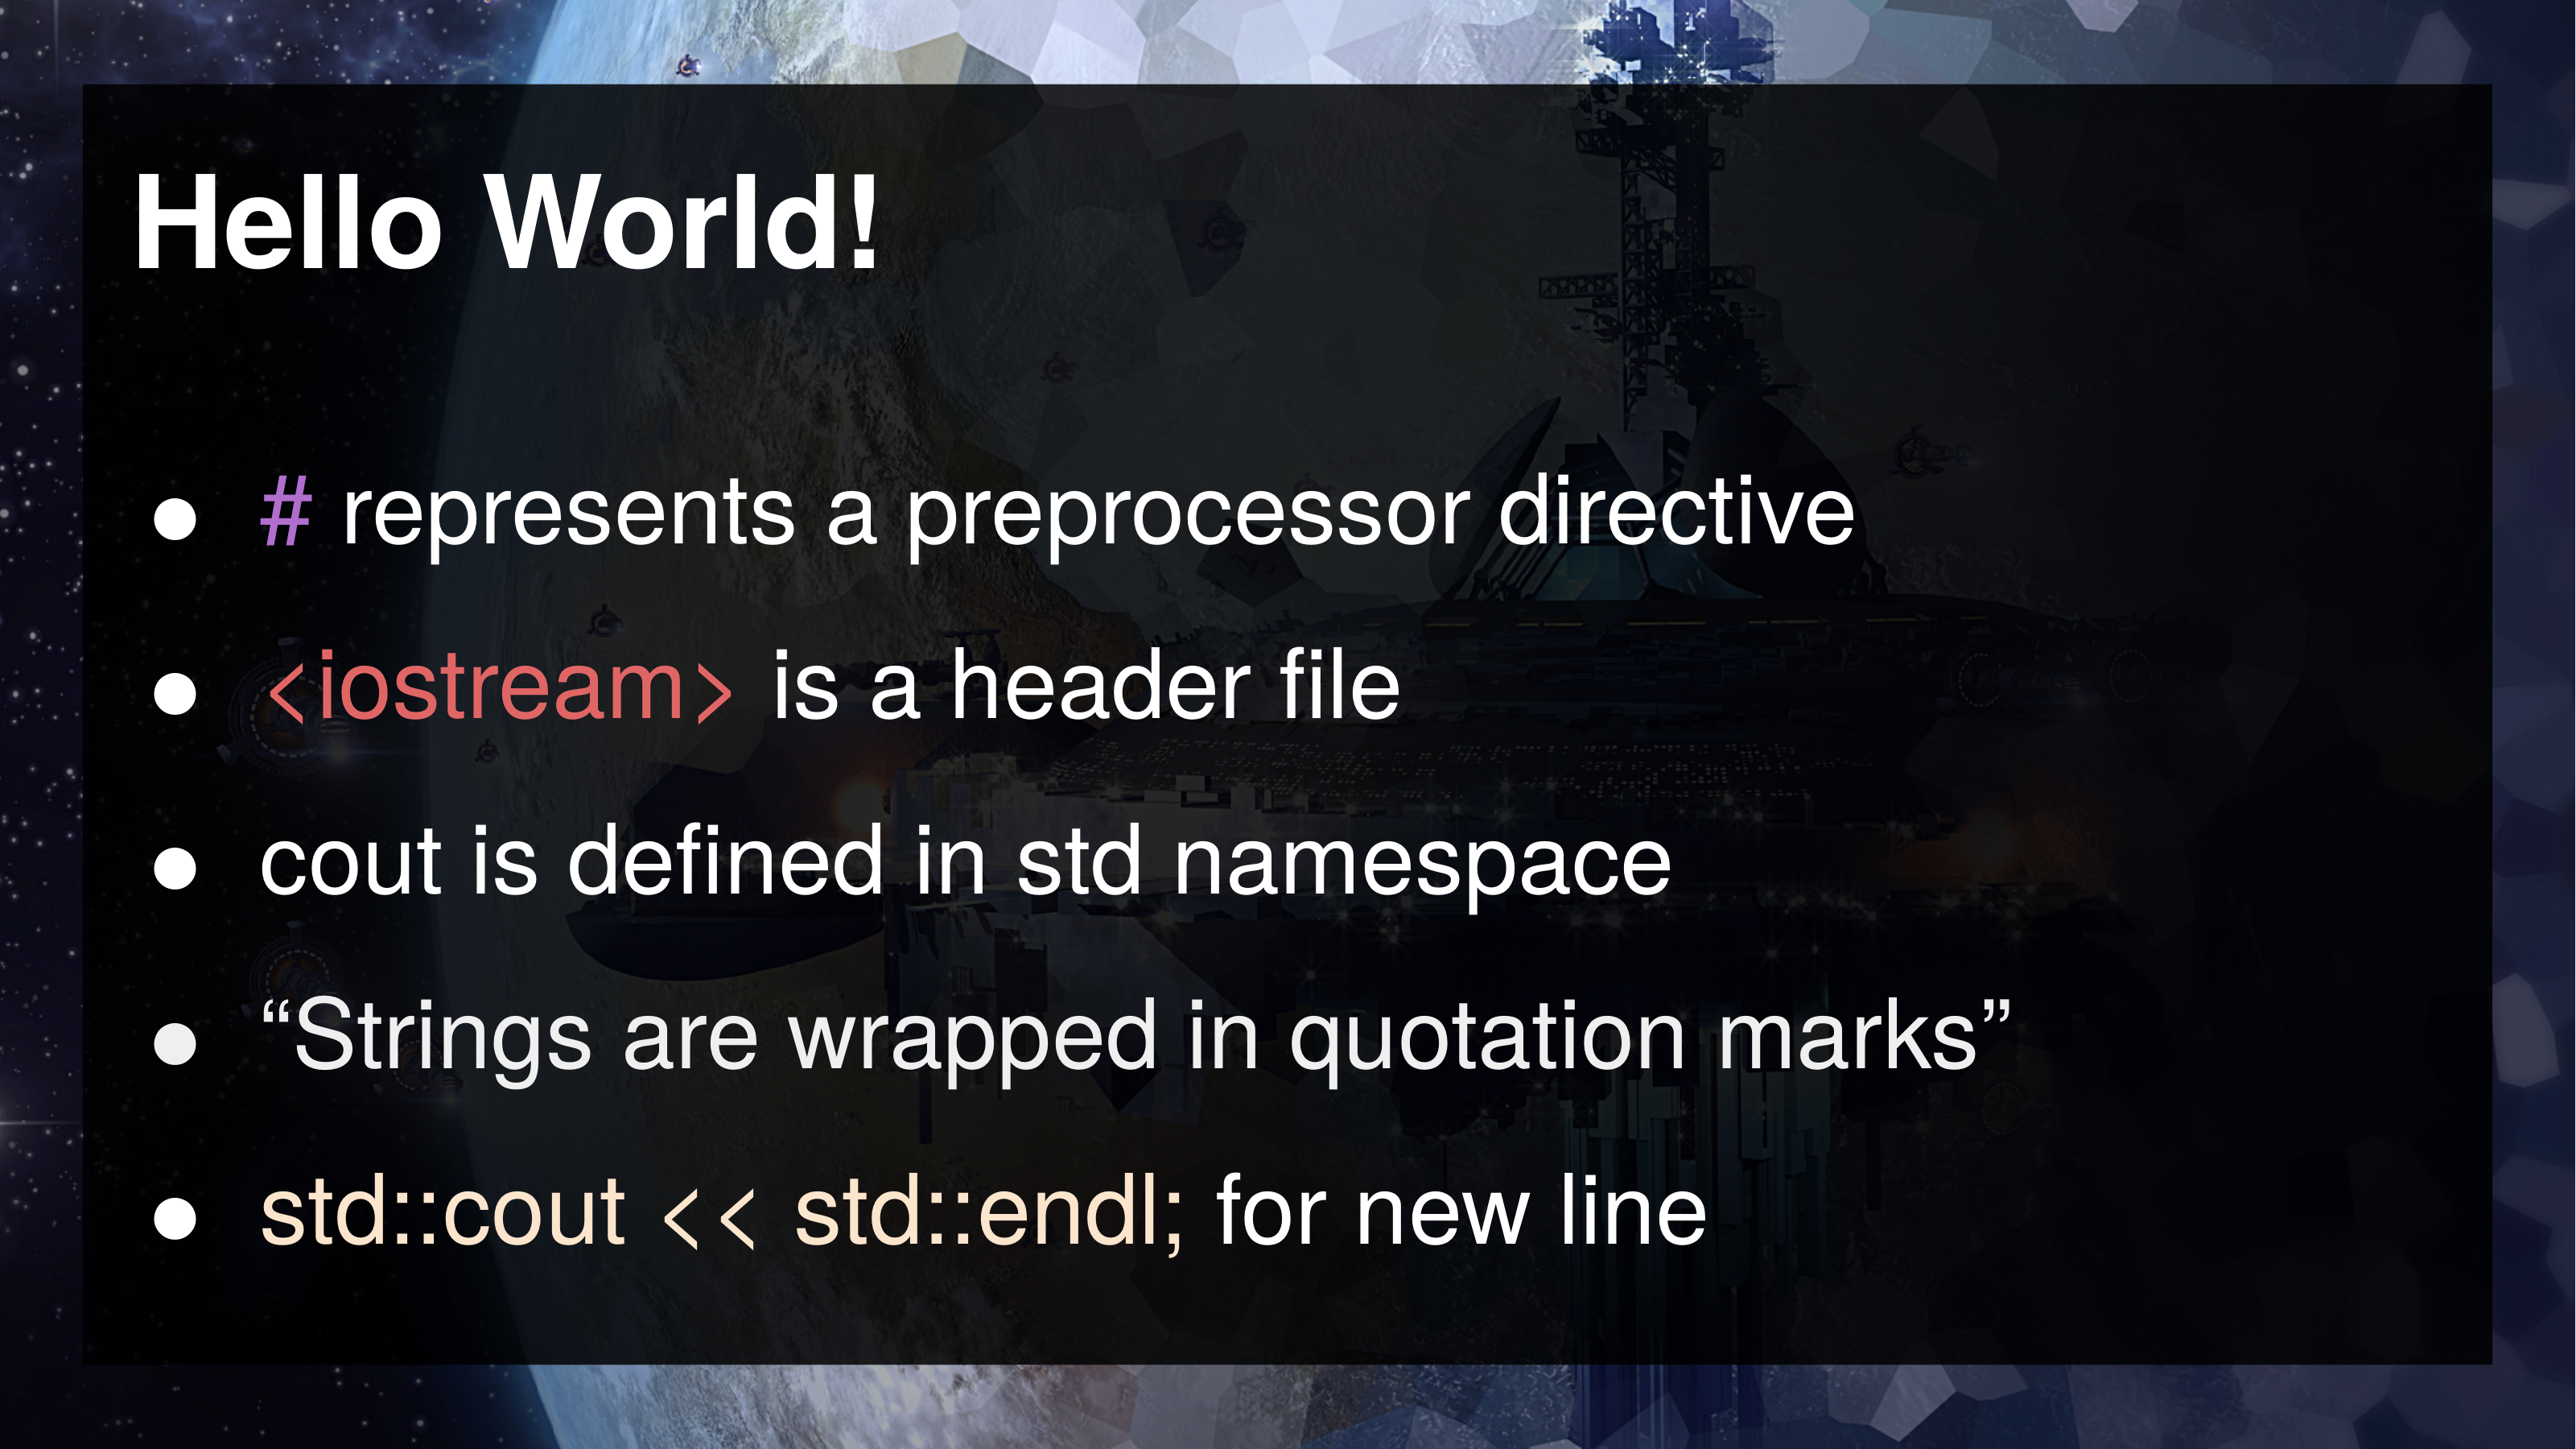

# Hello World!
# represents a preprocessor directive
<iostream> is a header file
cout is defined in std namespace
“Strings are wrapped in quotation marks”
std::cout << std::endl; for new line